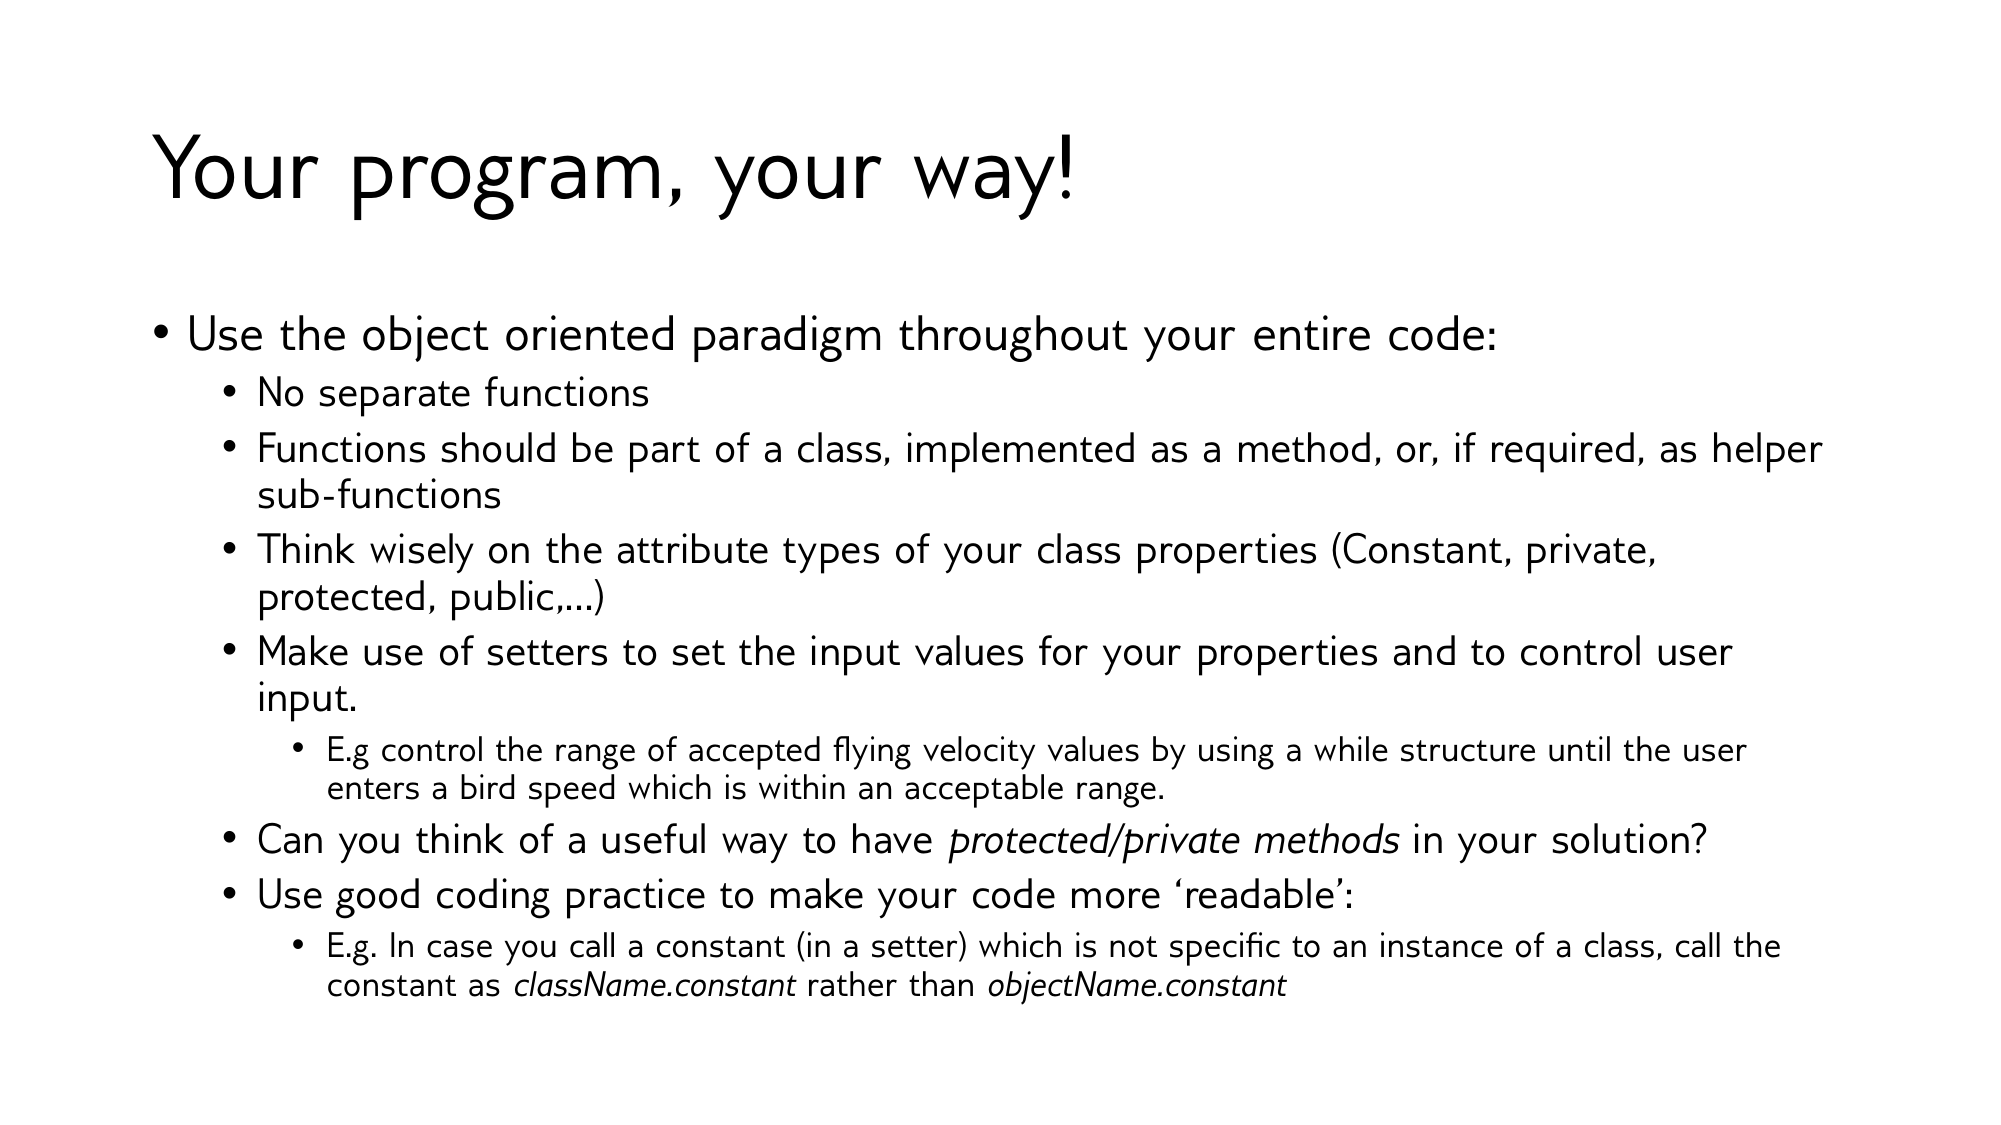

# Your program, your way!
Use the object oriented paradigm throughout your entire code:
No separate functions
Functions should be part of a class, implemented as a method, or, if required, as helper sub-functions
Think wisely on the attribute types of your class properties (Constant, private, protected, public,…)
Make use of setters to set the input values for your properties and to control user input.
E.g control the range of accepted flying velocity values by using a while structure until the user enters a bird speed which is within an acceptable range.
Can you think of a useful way to have protected/private methods in your solution?
Use good coding practice to make your code more ‘readable’:
E.g. In case you call a constant (in a setter) which is not specific to an instance of a class, call the constant as className.constant rather than objectName.constant